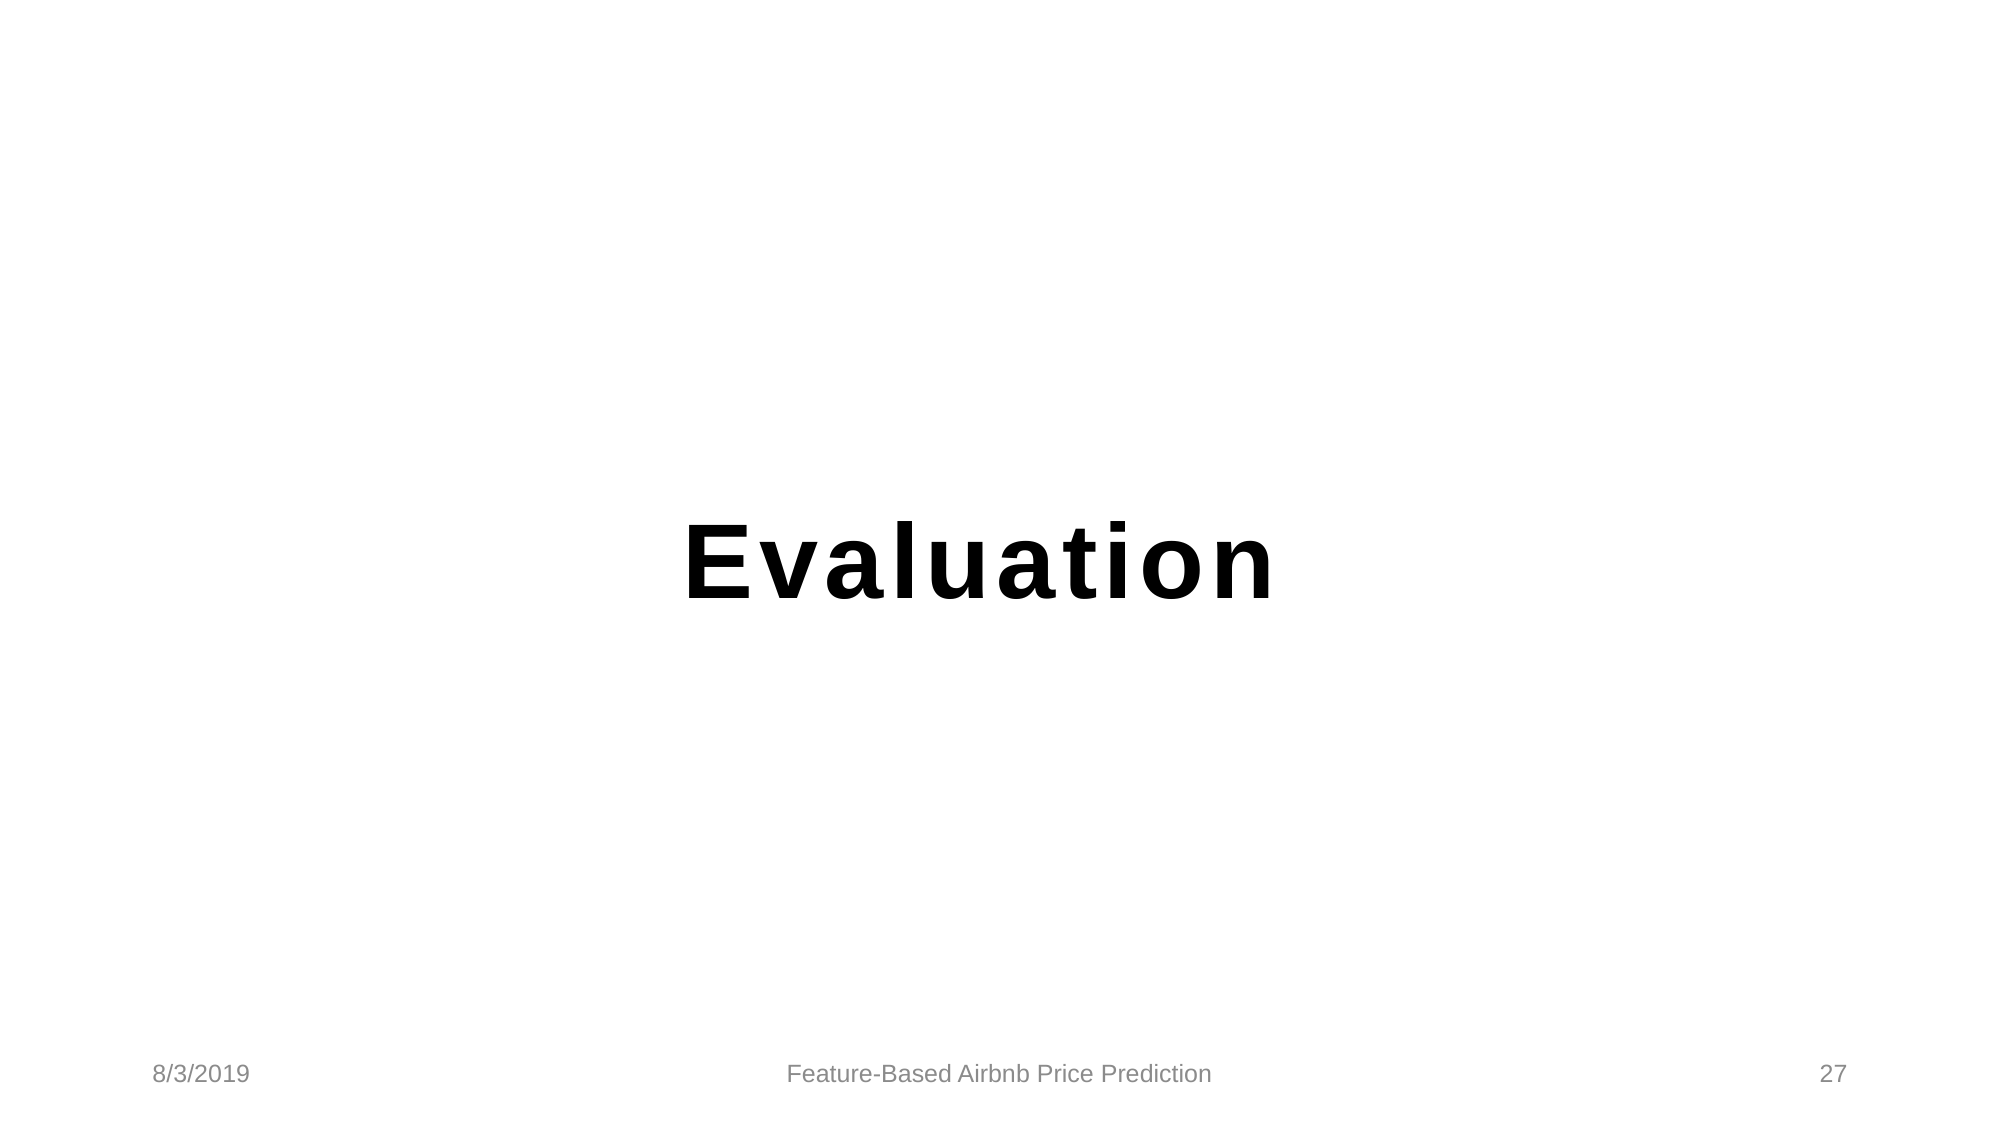

# Evaluation
8/3/2019
Feature-Based Airbnb Price Prediction
27